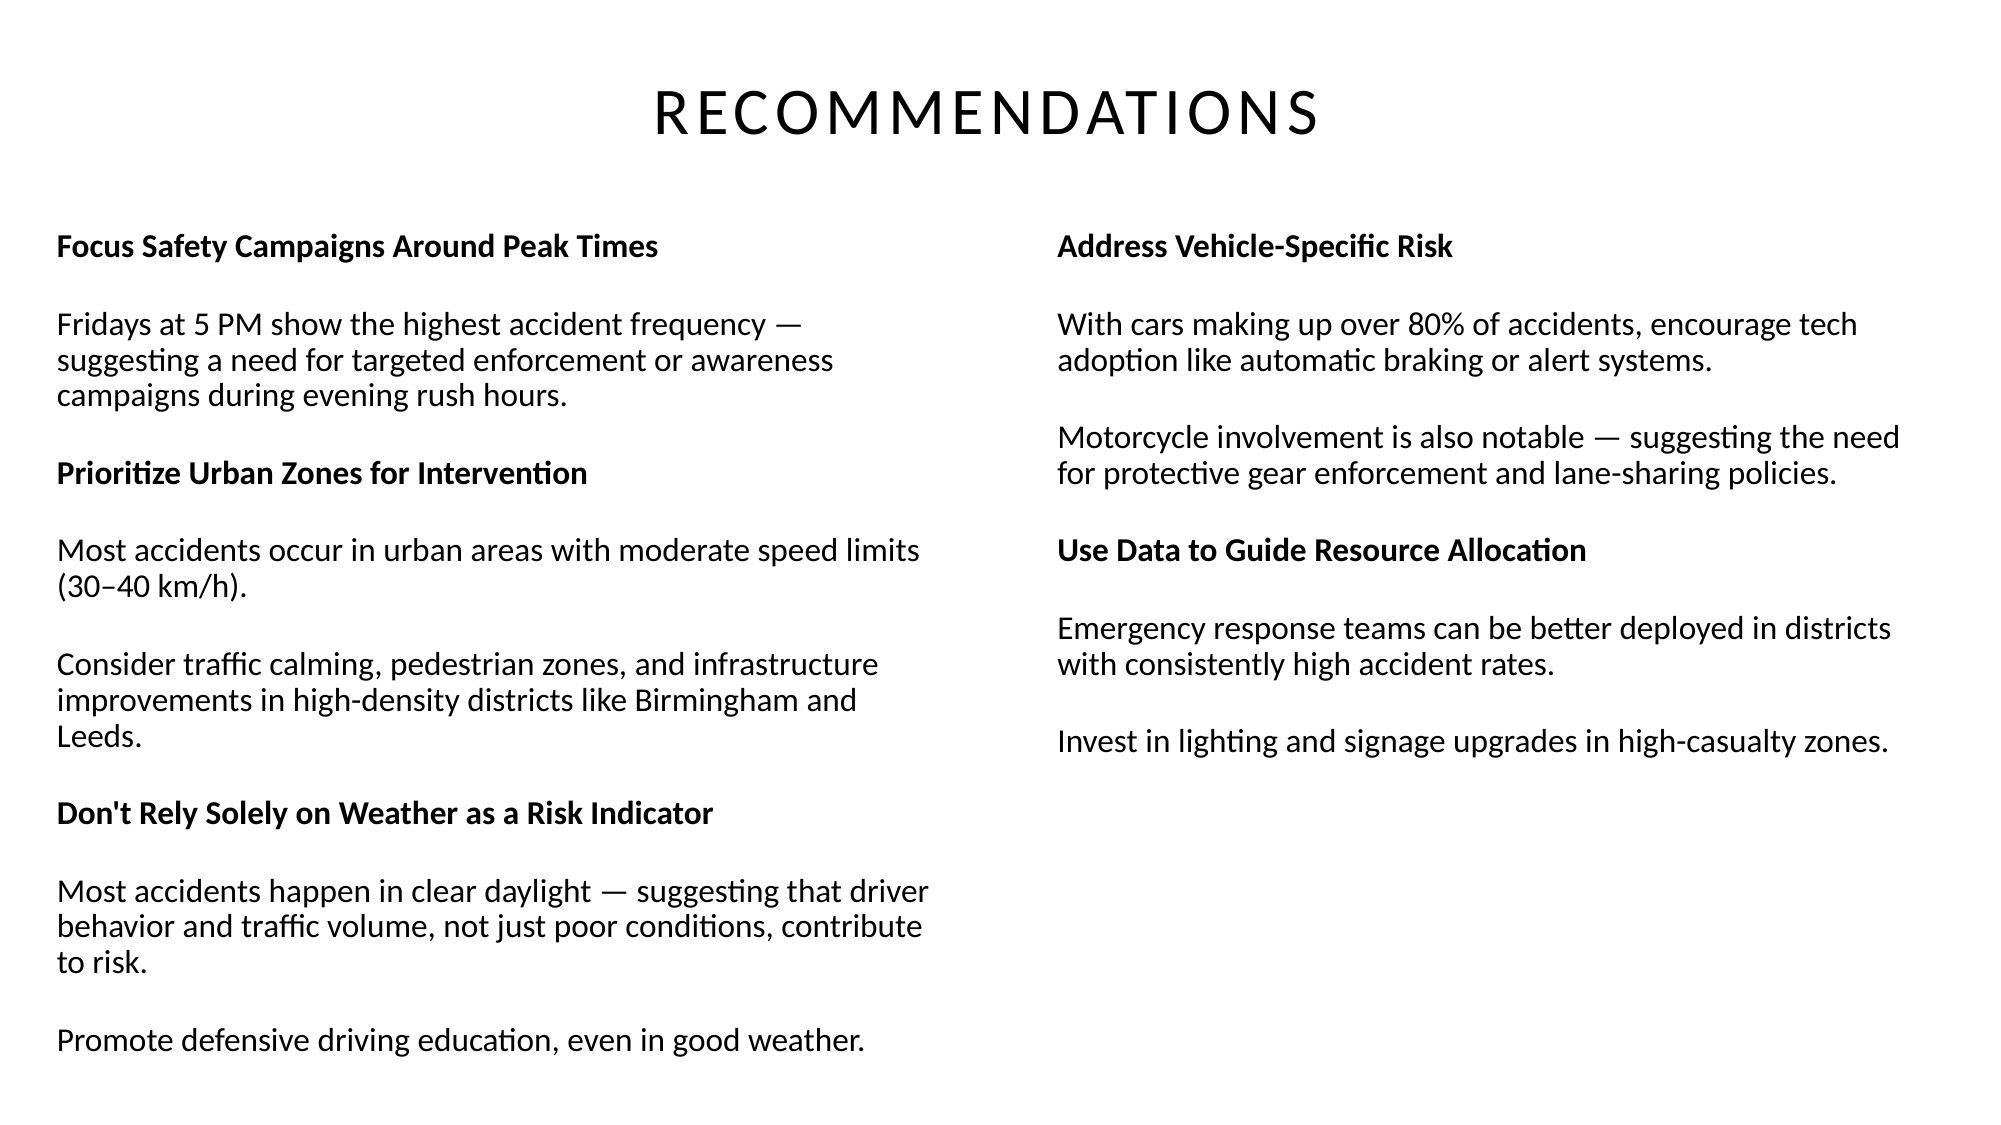

# Recommendations
Address Vehicle-Specific Risk
With cars making up over 80% of accidents, encourage tech adoption like automatic braking or alert systems.
Motorcycle involvement is also notable — suggesting the need for protective gear enforcement and lane-sharing policies.
Use Data to Guide Resource Allocation
Emergency response teams can be better deployed in districts with consistently high accident rates.
Invest in lighting and signage upgrades in high-casualty zones.

Focus Safety Campaigns Around Peak Times
Fridays at 5 PM show the highest accident frequency — suggesting a need for targeted enforcement or awareness campaigns during evening rush hours.
Prioritize Urban Zones for Intervention
Most accidents occur in urban areas with moderate speed limits (30–40 km/h).
Consider traffic calming, pedestrian zones, and infrastructure improvements in high-density districts like Birmingham and Leeds.
Don't Rely Solely on Weather as a Risk Indicator
Most accidents happen in clear daylight — suggesting that driver behavior and traffic volume, not just poor conditions, contribute to risk.
Promote defensive driving education, even in good weather.